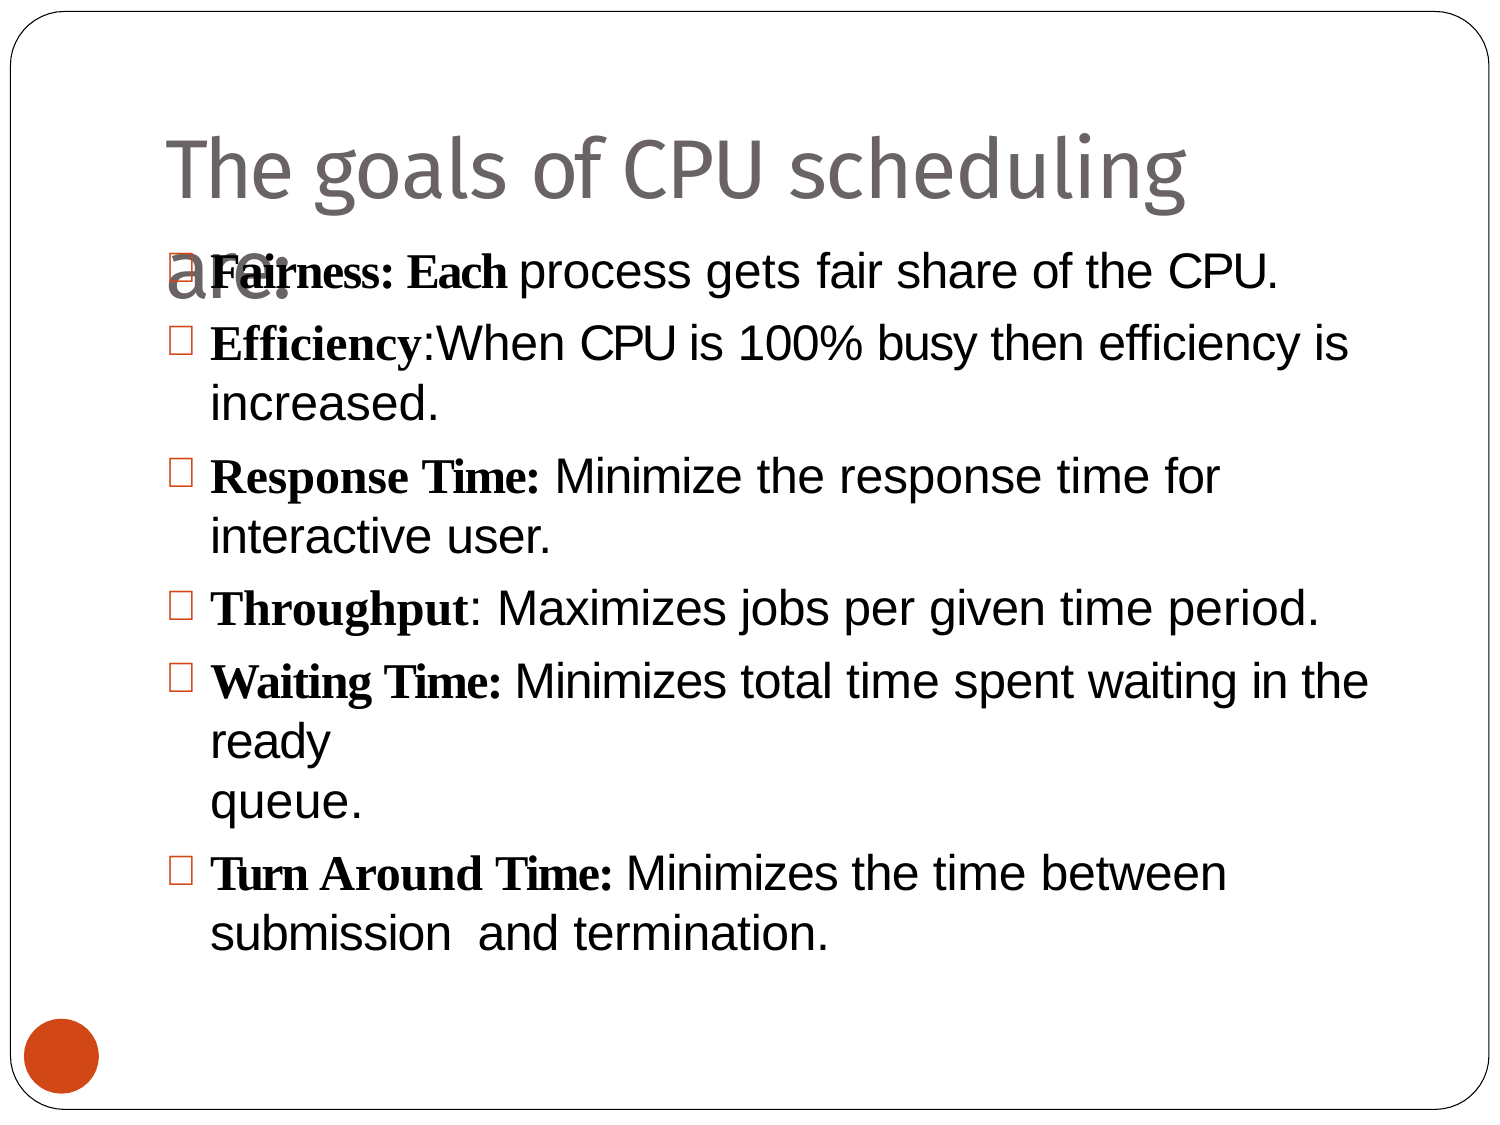

# The goals of CPU scheduling are:
Fairness: Each process gets fair share of the CPU.
Efficiency:When CPU is 100% busy then efficiency is increased.
Response Time: Minimize the response time for interactive user.
Throughput: Maximizes jobs per given time period.
Waiting Time: Minimizes total time spent waiting in the ready
queue.
Turn Around Time: Minimizes the time between submission  and termination.